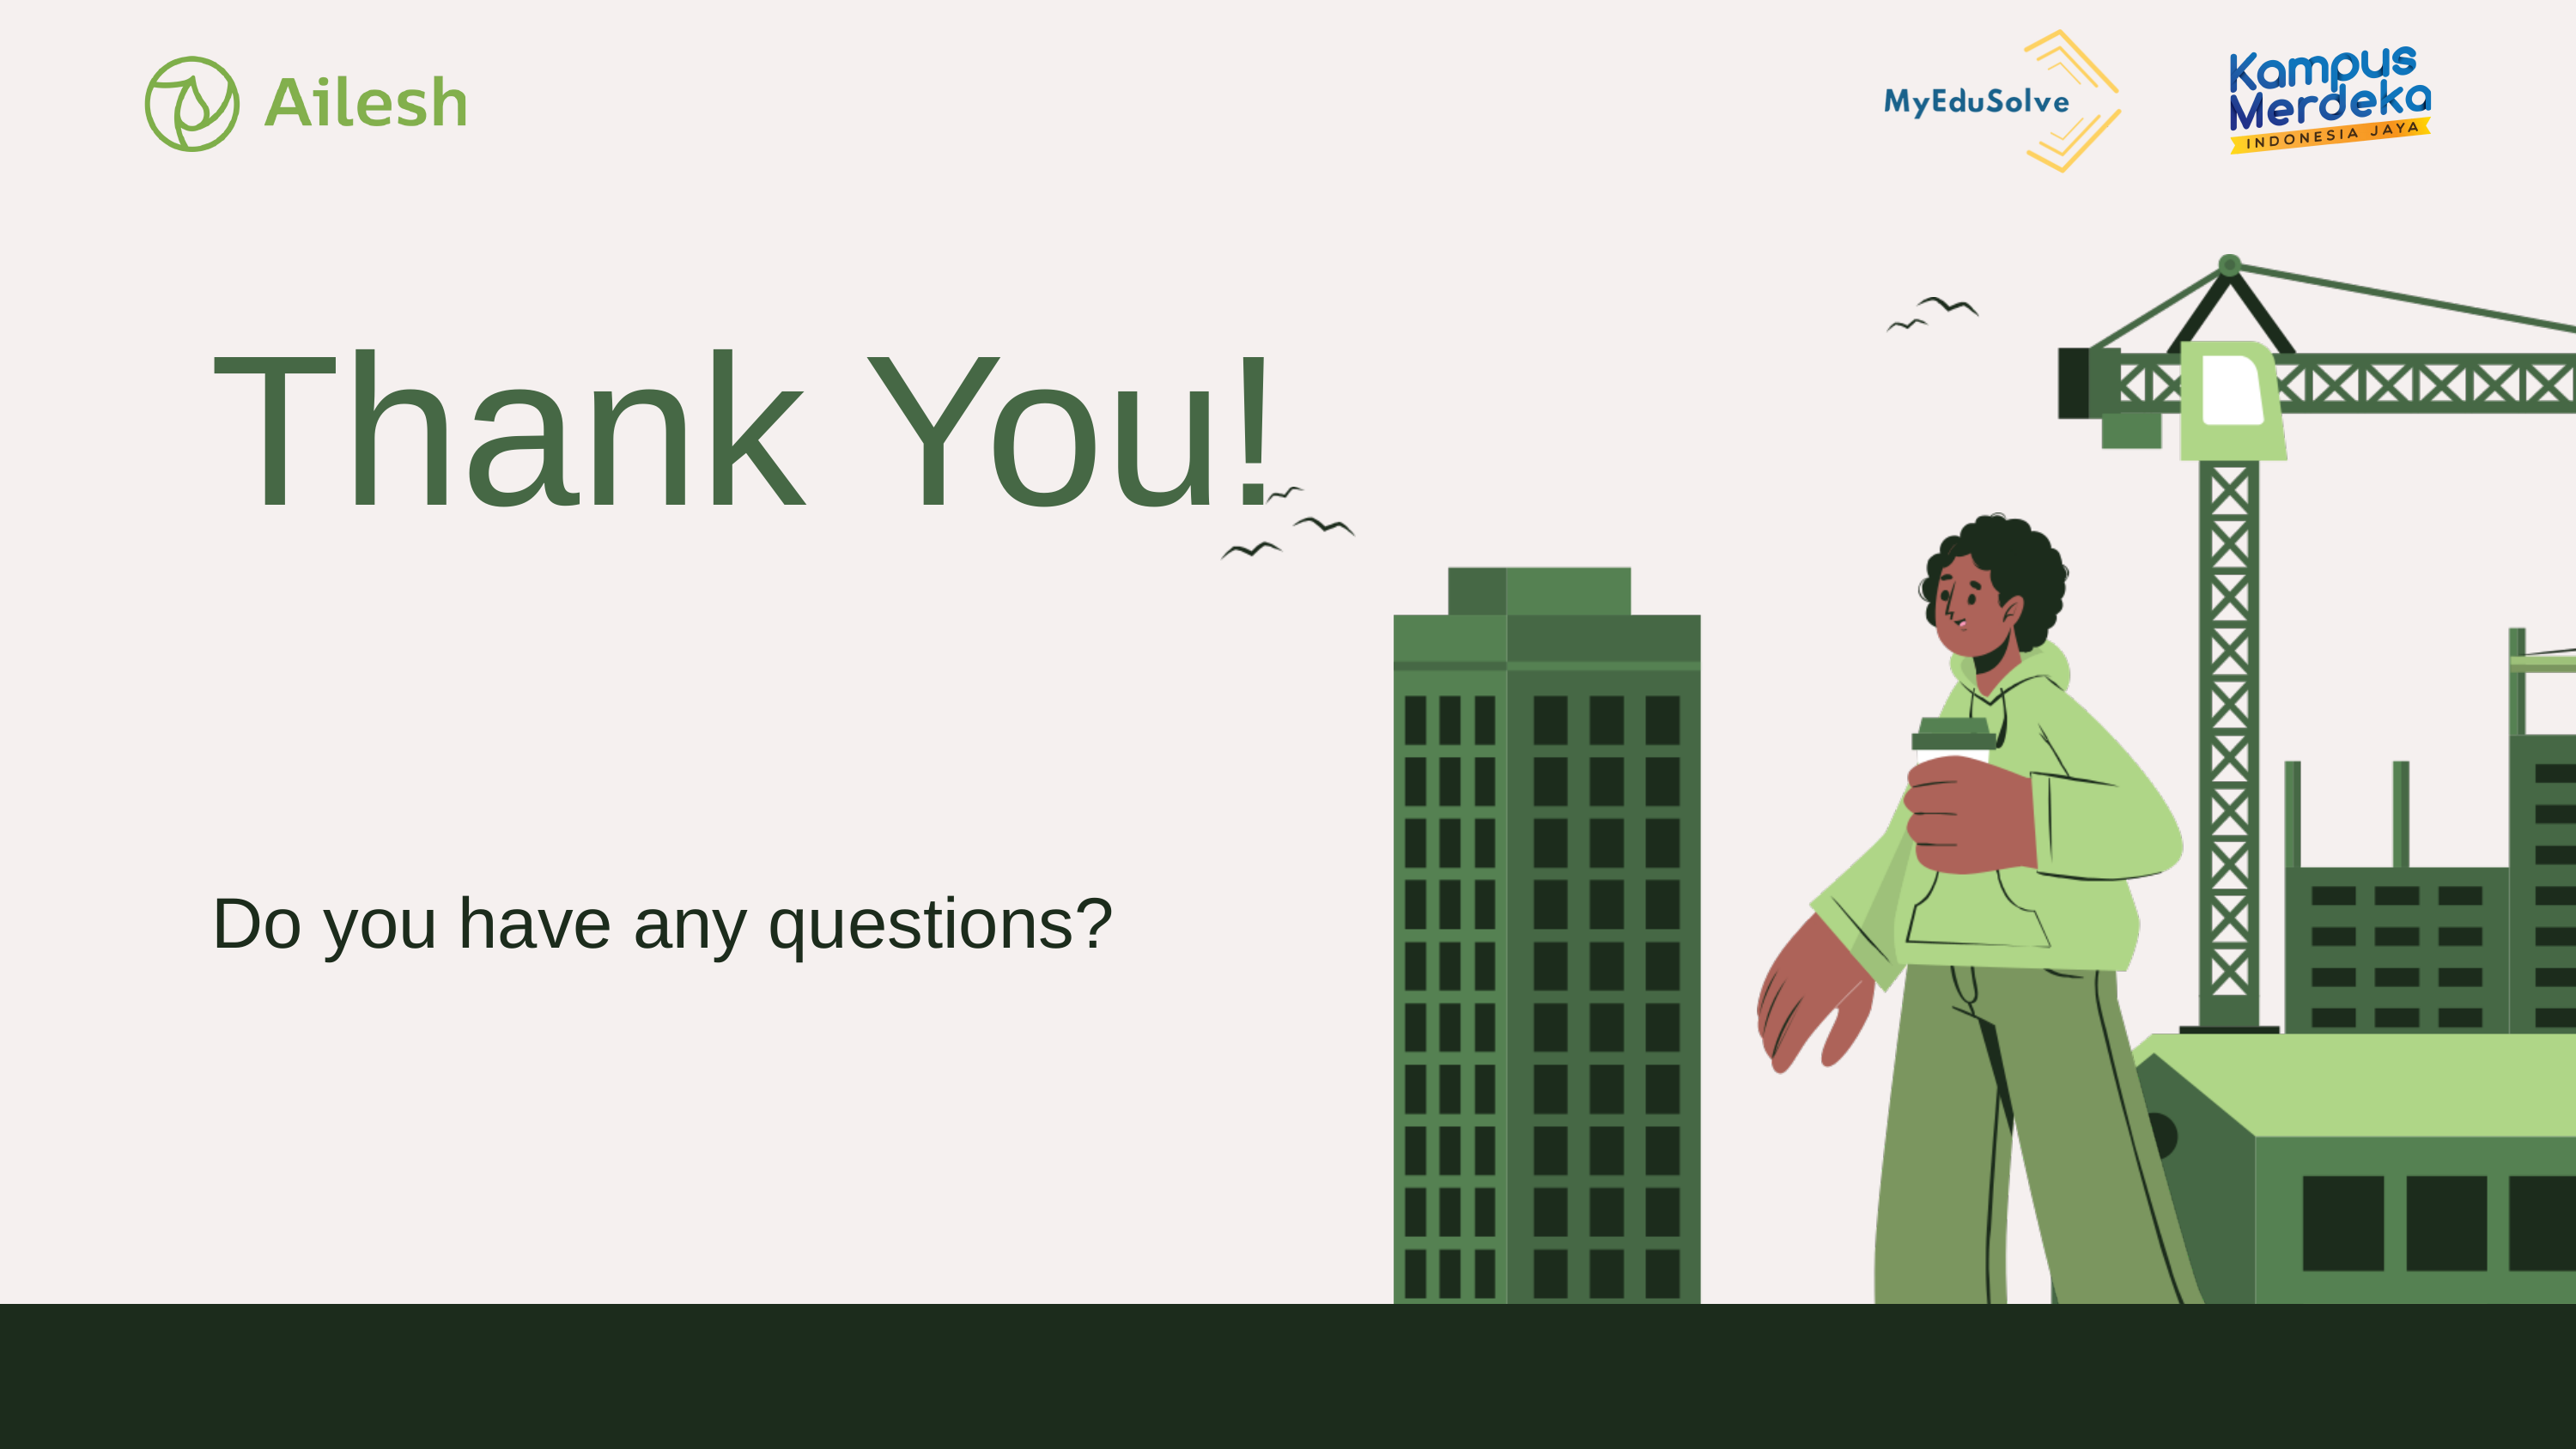

Thank You!

Do you have any questions?